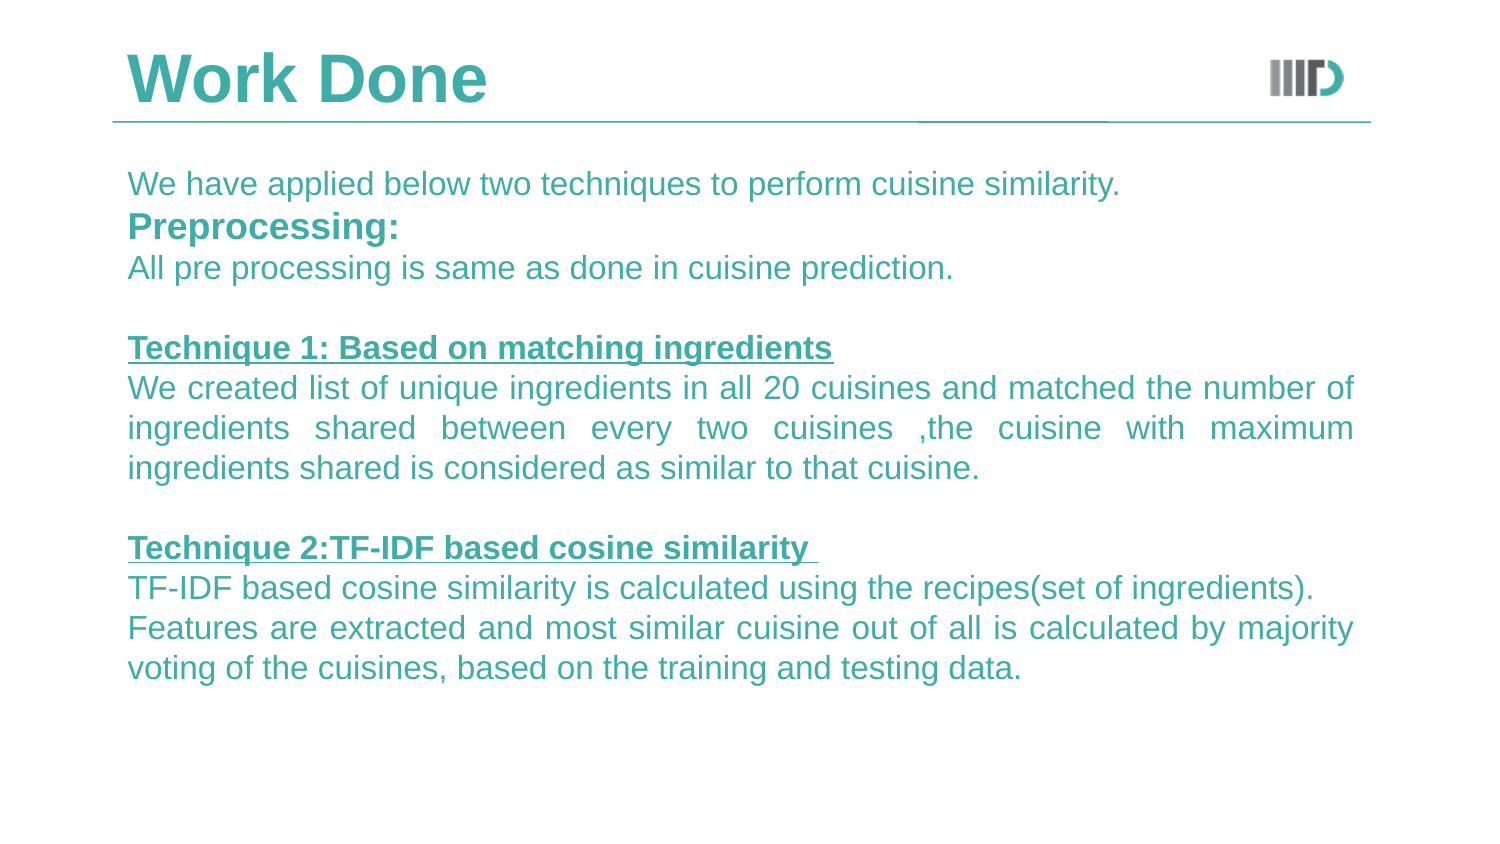

# Work Done
We have applied below two techniques to perform cuisine similarity.
Preprocessing:
All pre processing is same as done in cuisine prediction.

Technique 1: Based on matching ingredients
We created list of unique ingredients in all 20 cuisines and matched the number of ingredients shared between every two cuisines ,the cuisine with maximum ingredients shared is considered as similar to that cuisine.

Technique 2:TF-IDF based cosine similarity
TF-IDF based cosine similarity is calculated using the recipes(set of ingredients).
Features are extracted and most similar cuisine out of all is calculated by majority voting of the cuisines, based on the training and testing data.